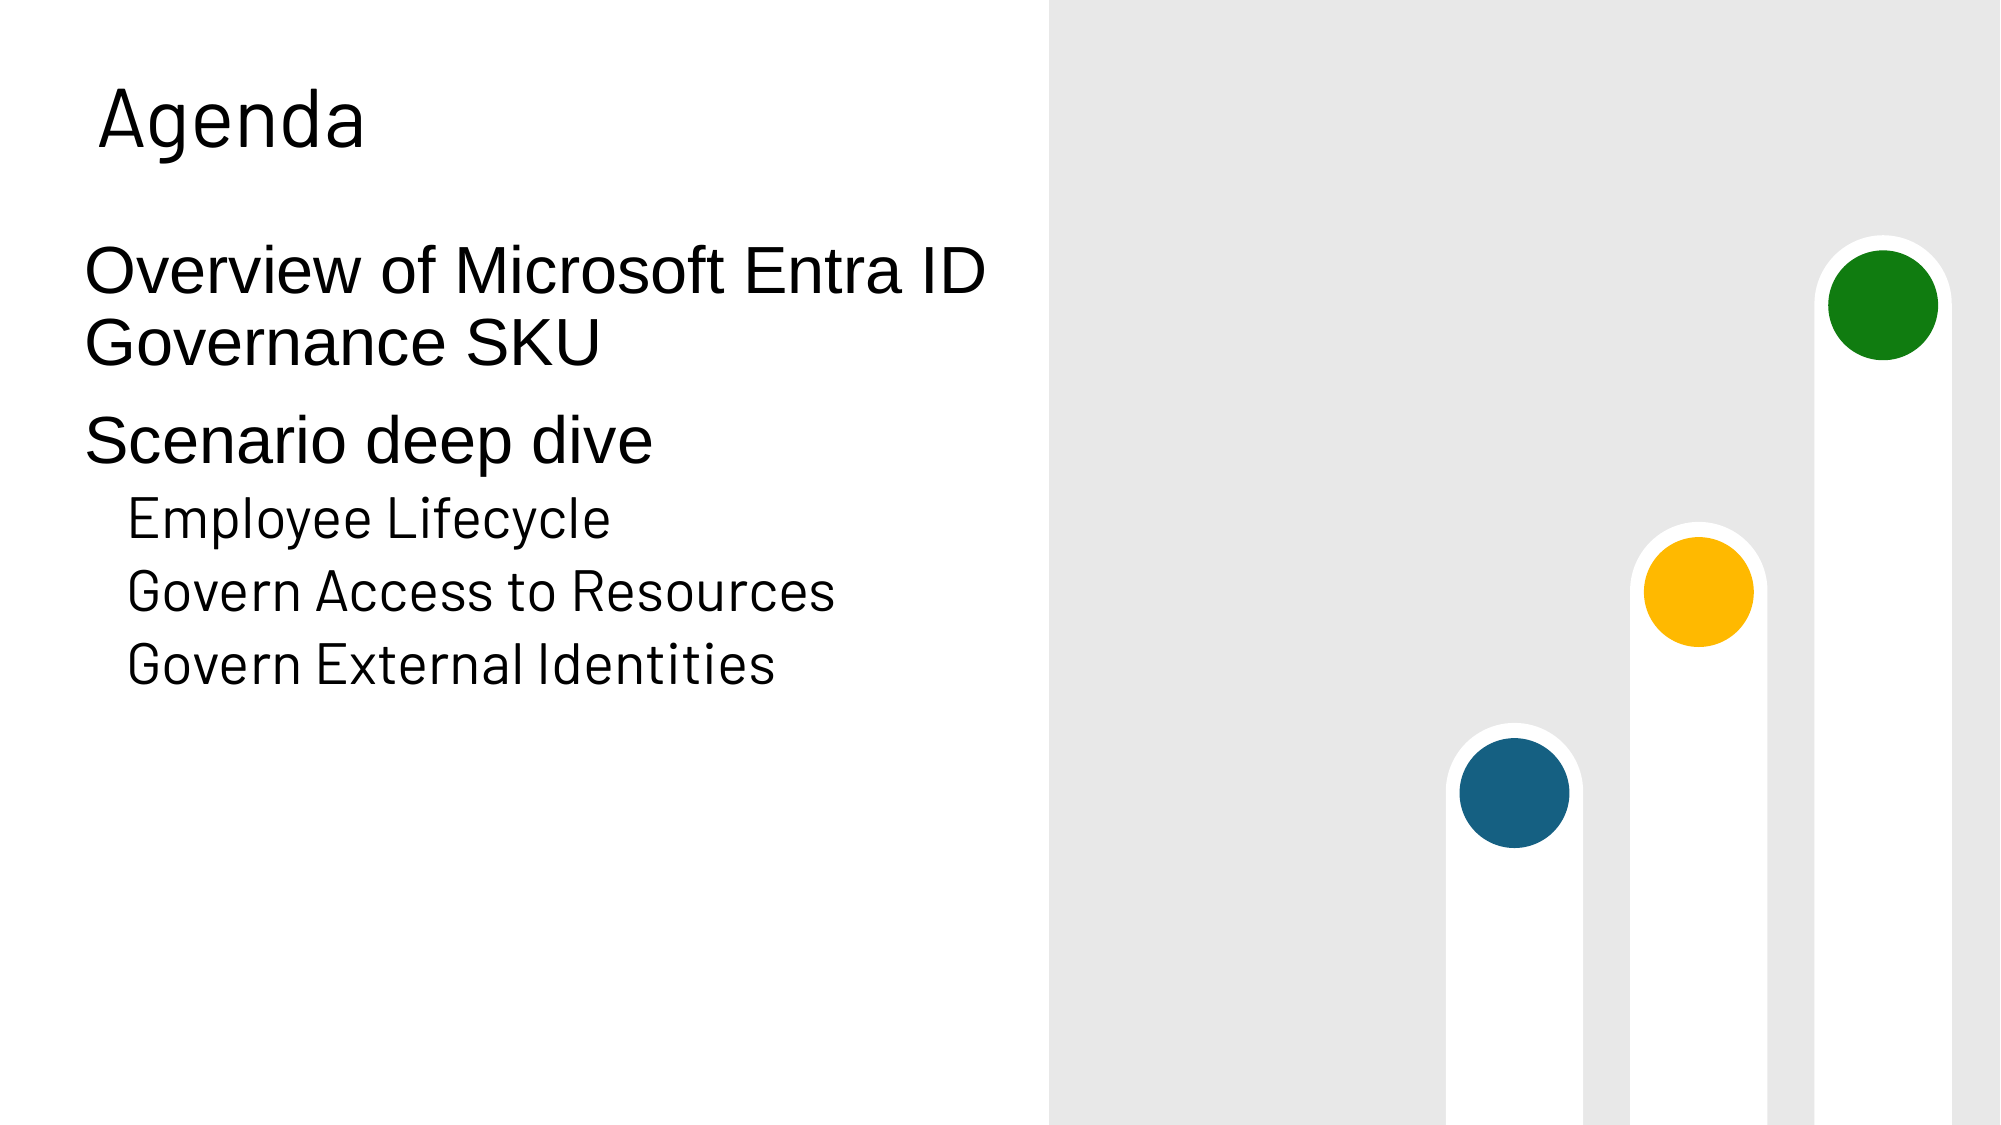

# Agenda
Overview of Microsoft Entra ID Governance SKU
Scenario deep dive
Employee Lifecycle
Govern Access to Resources
Govern External Identities